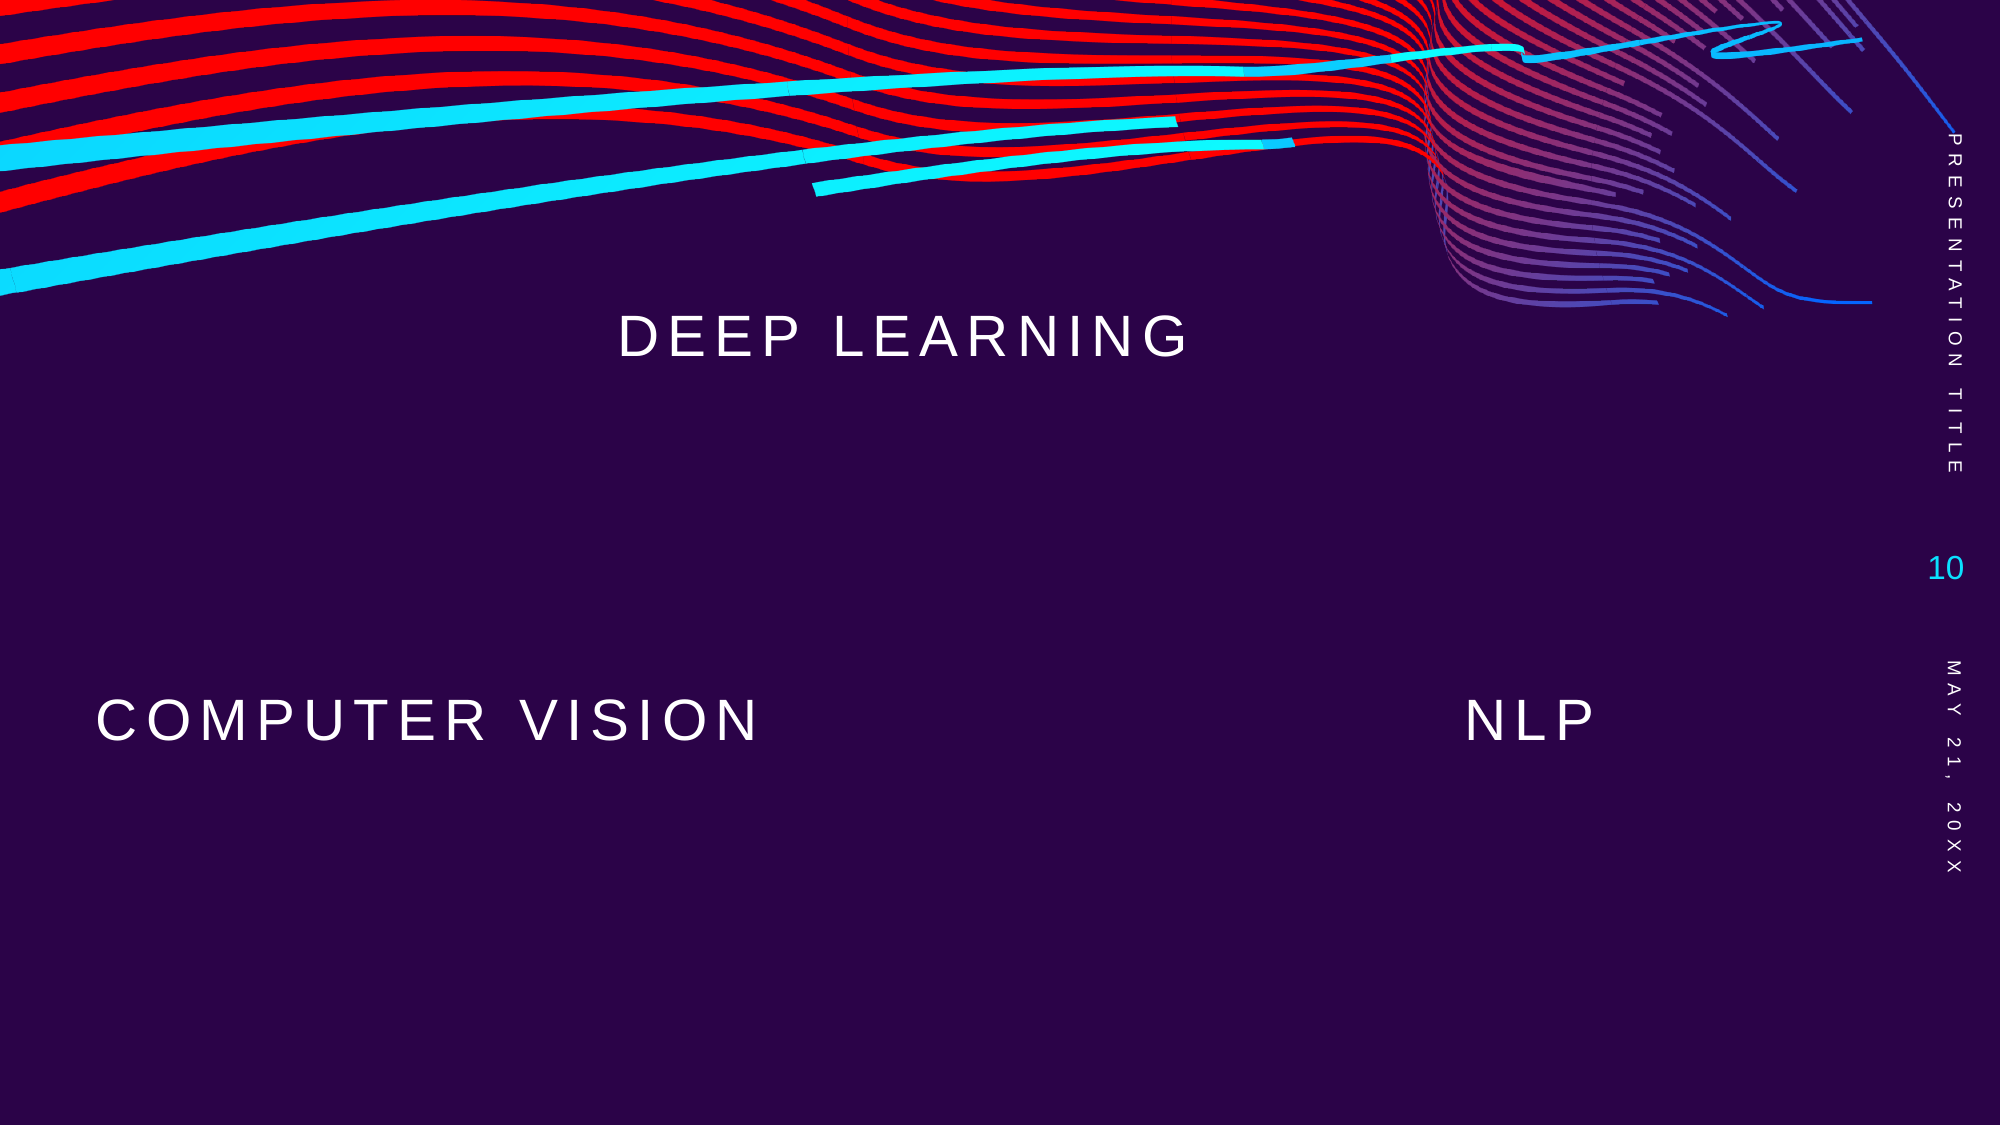

PRESENTATION TITLE
# Deep Learning
10
Computer Vision
NLP
May 21, 20XX